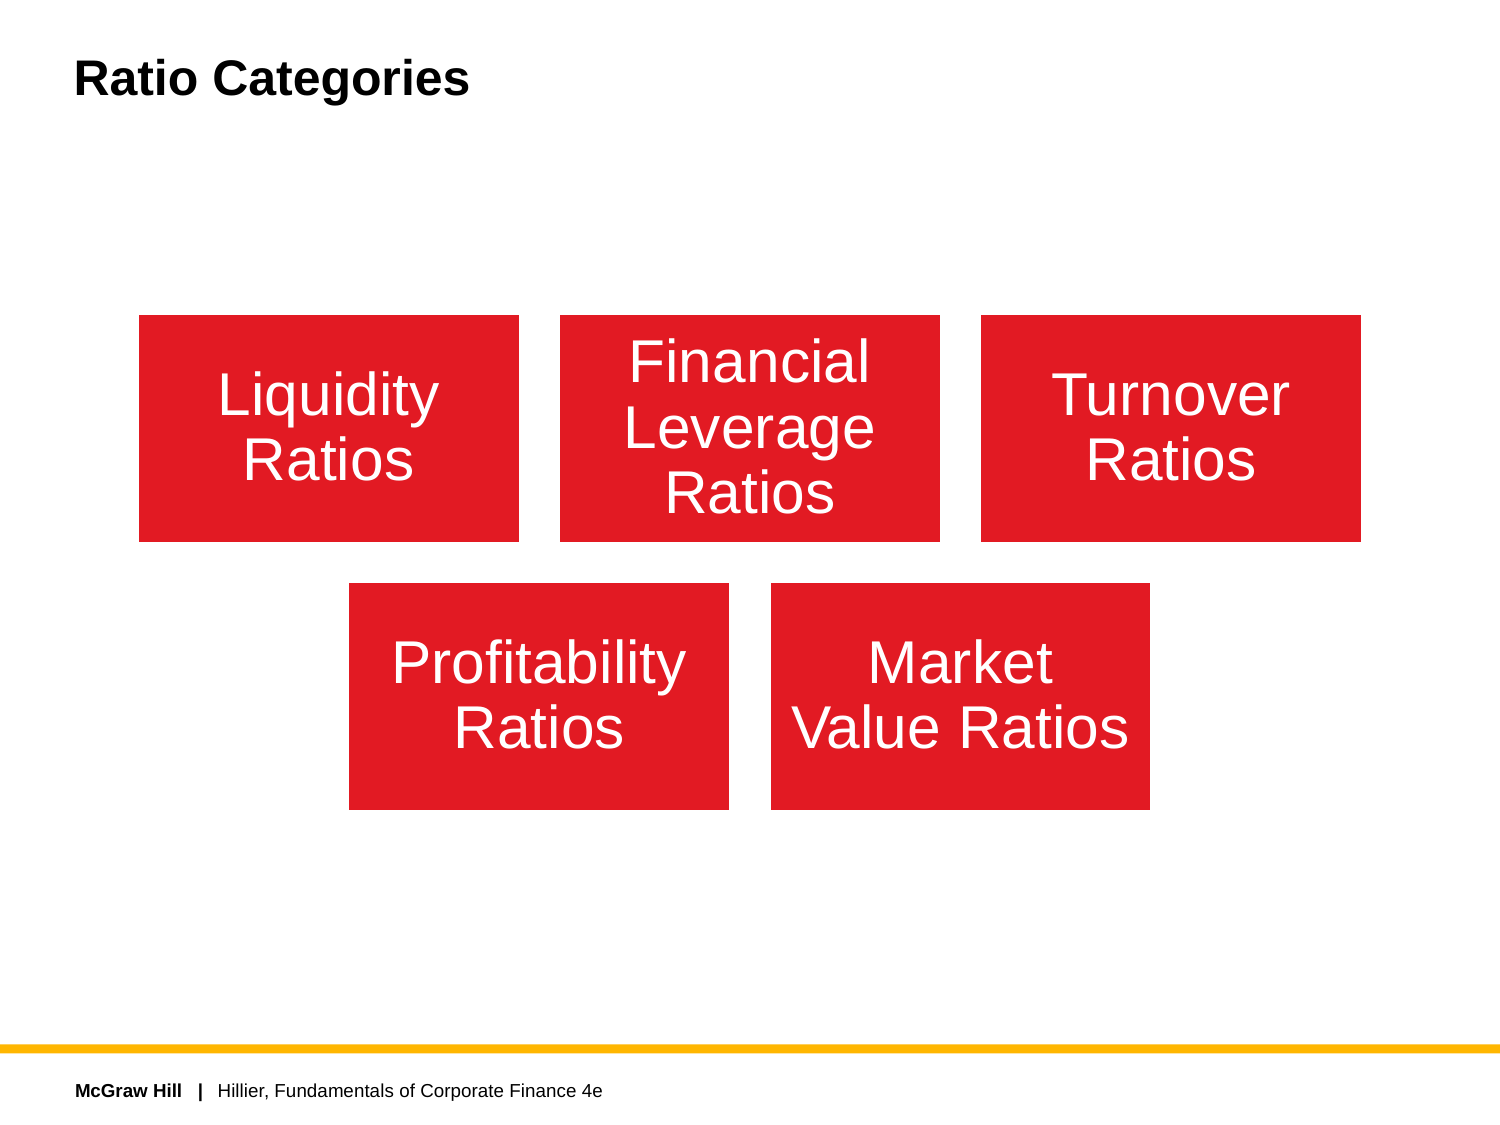

# Ratio Categories
Liquidity Ratios
Financial Leverage Ratios
Turnover Ratios
Profitability Ratios
Market Value Ratios
Hillier, Fundamentals of Corporate Finance 4e